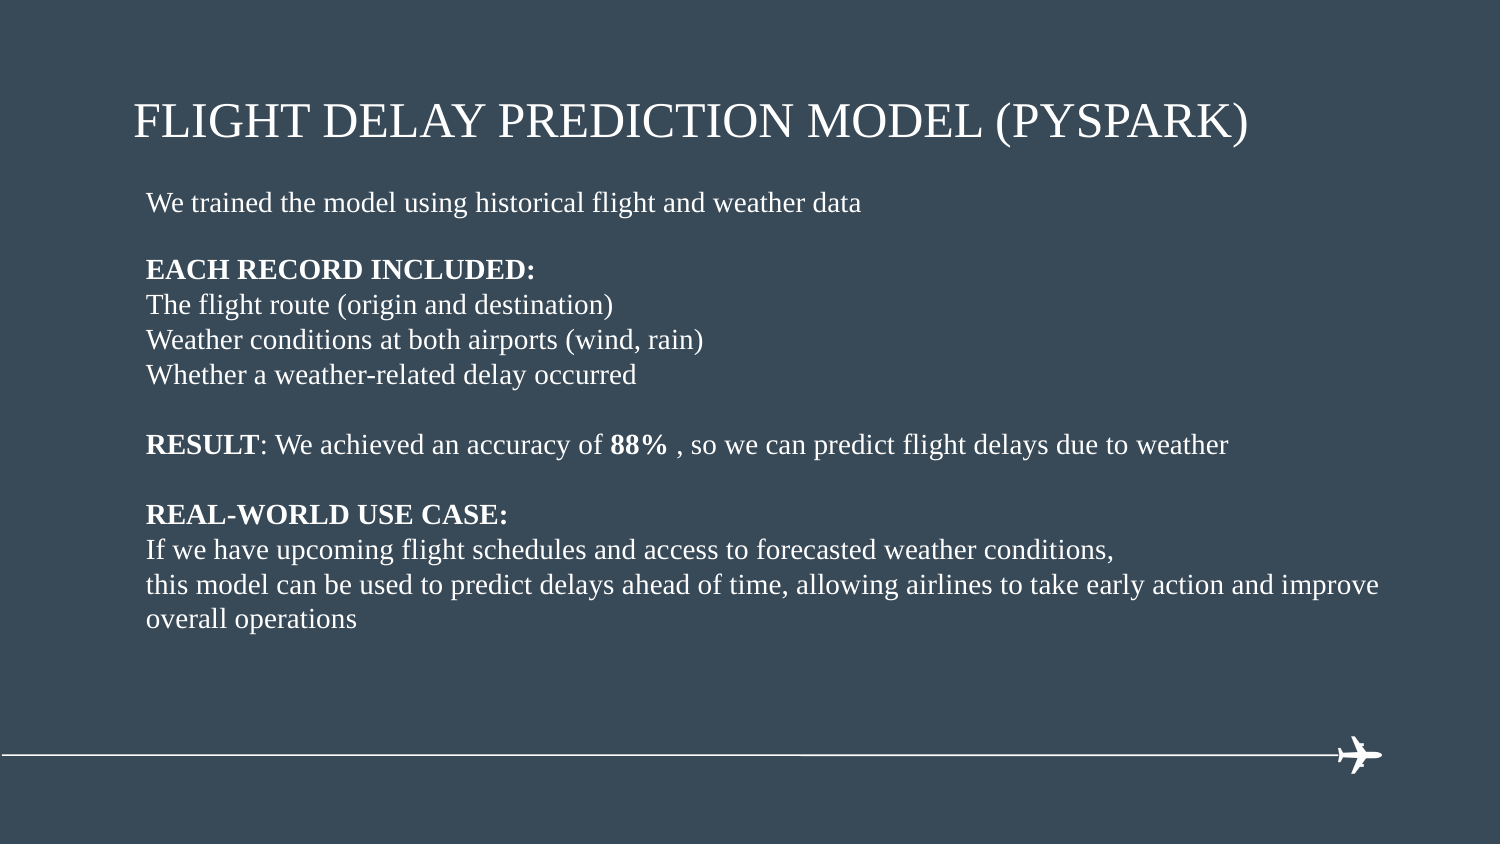

# FLIGHT DELAY PREDICTION MODEL (PYSPARK)
We trained the model using historical flight and weather data

EACH RECORD INCLUDED:
The flight route (origin and destination)
Weather conditions at both airports (wind, rain)
Whether a weather-related delay occurred

RESULT: We achieved an accuracy of 88% , so we can predict flight delays due to weather

REAL-WORLD USE CASE:
If we have upcoming flight schedules and access to forecasted weather conditions,
this model can be used to predict delays ahead of time, allowing airlines to take early action and improve overall operations